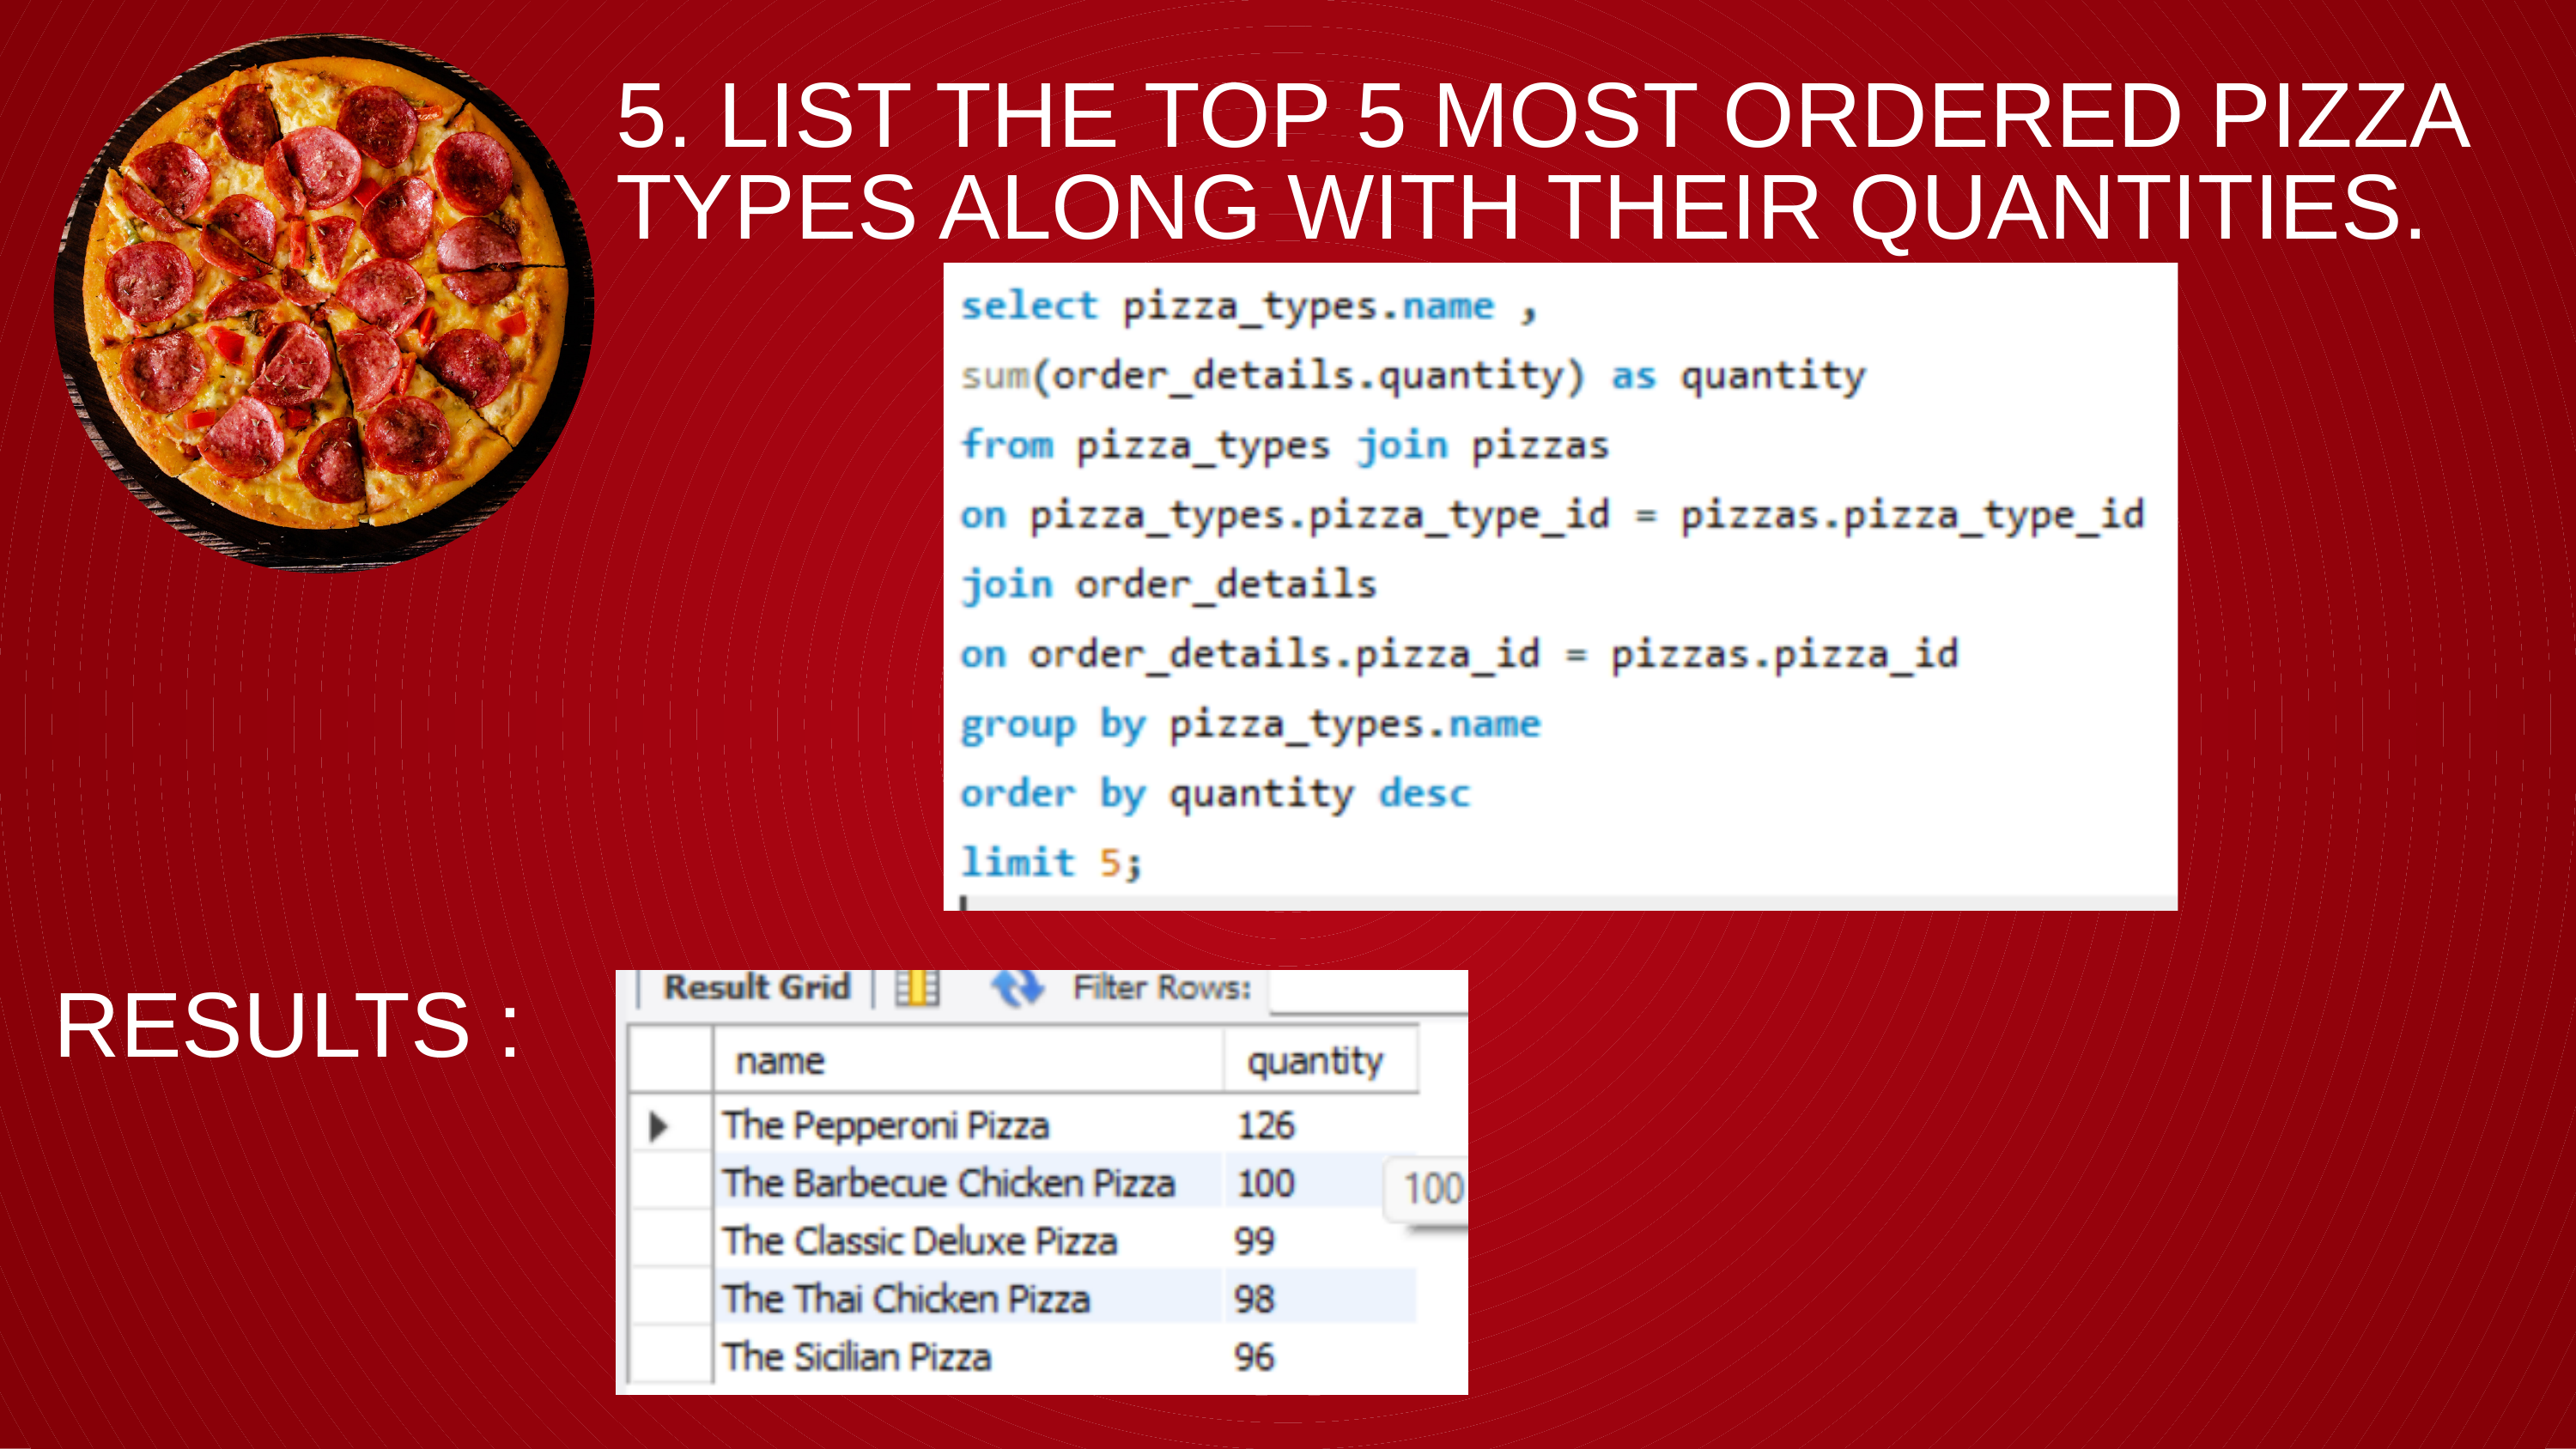

5. LIST THE TOP 5 MOST ORDERED PIZZA TYPES ALONG WITH THEIR QUANTITIES.

RESULTS :